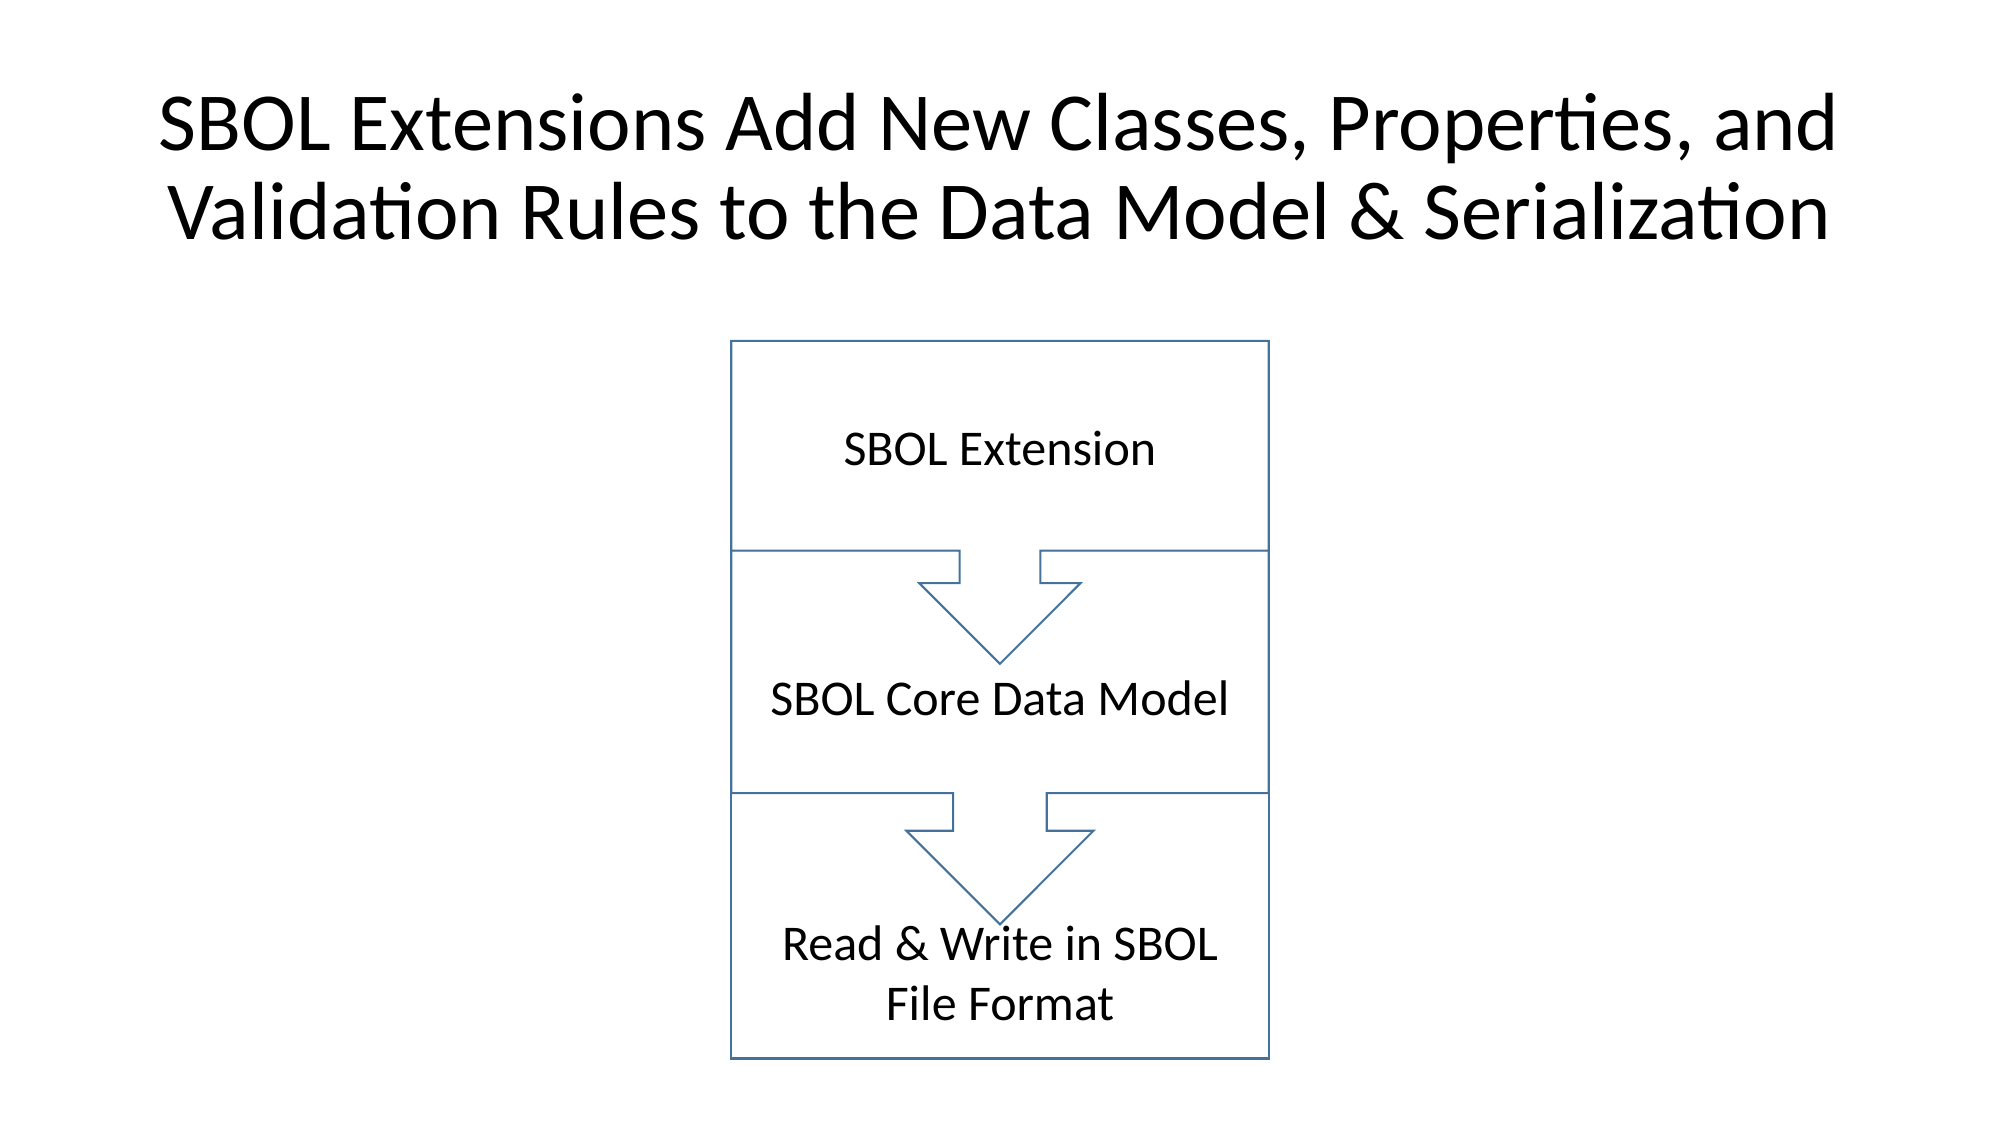

# SBOL Extensions Add New Classes, Properties, and Validation Rules to the Data Model & Serialization
SBOL Extension
SBOL Core Data Model

Read & Write in SBOL File Format